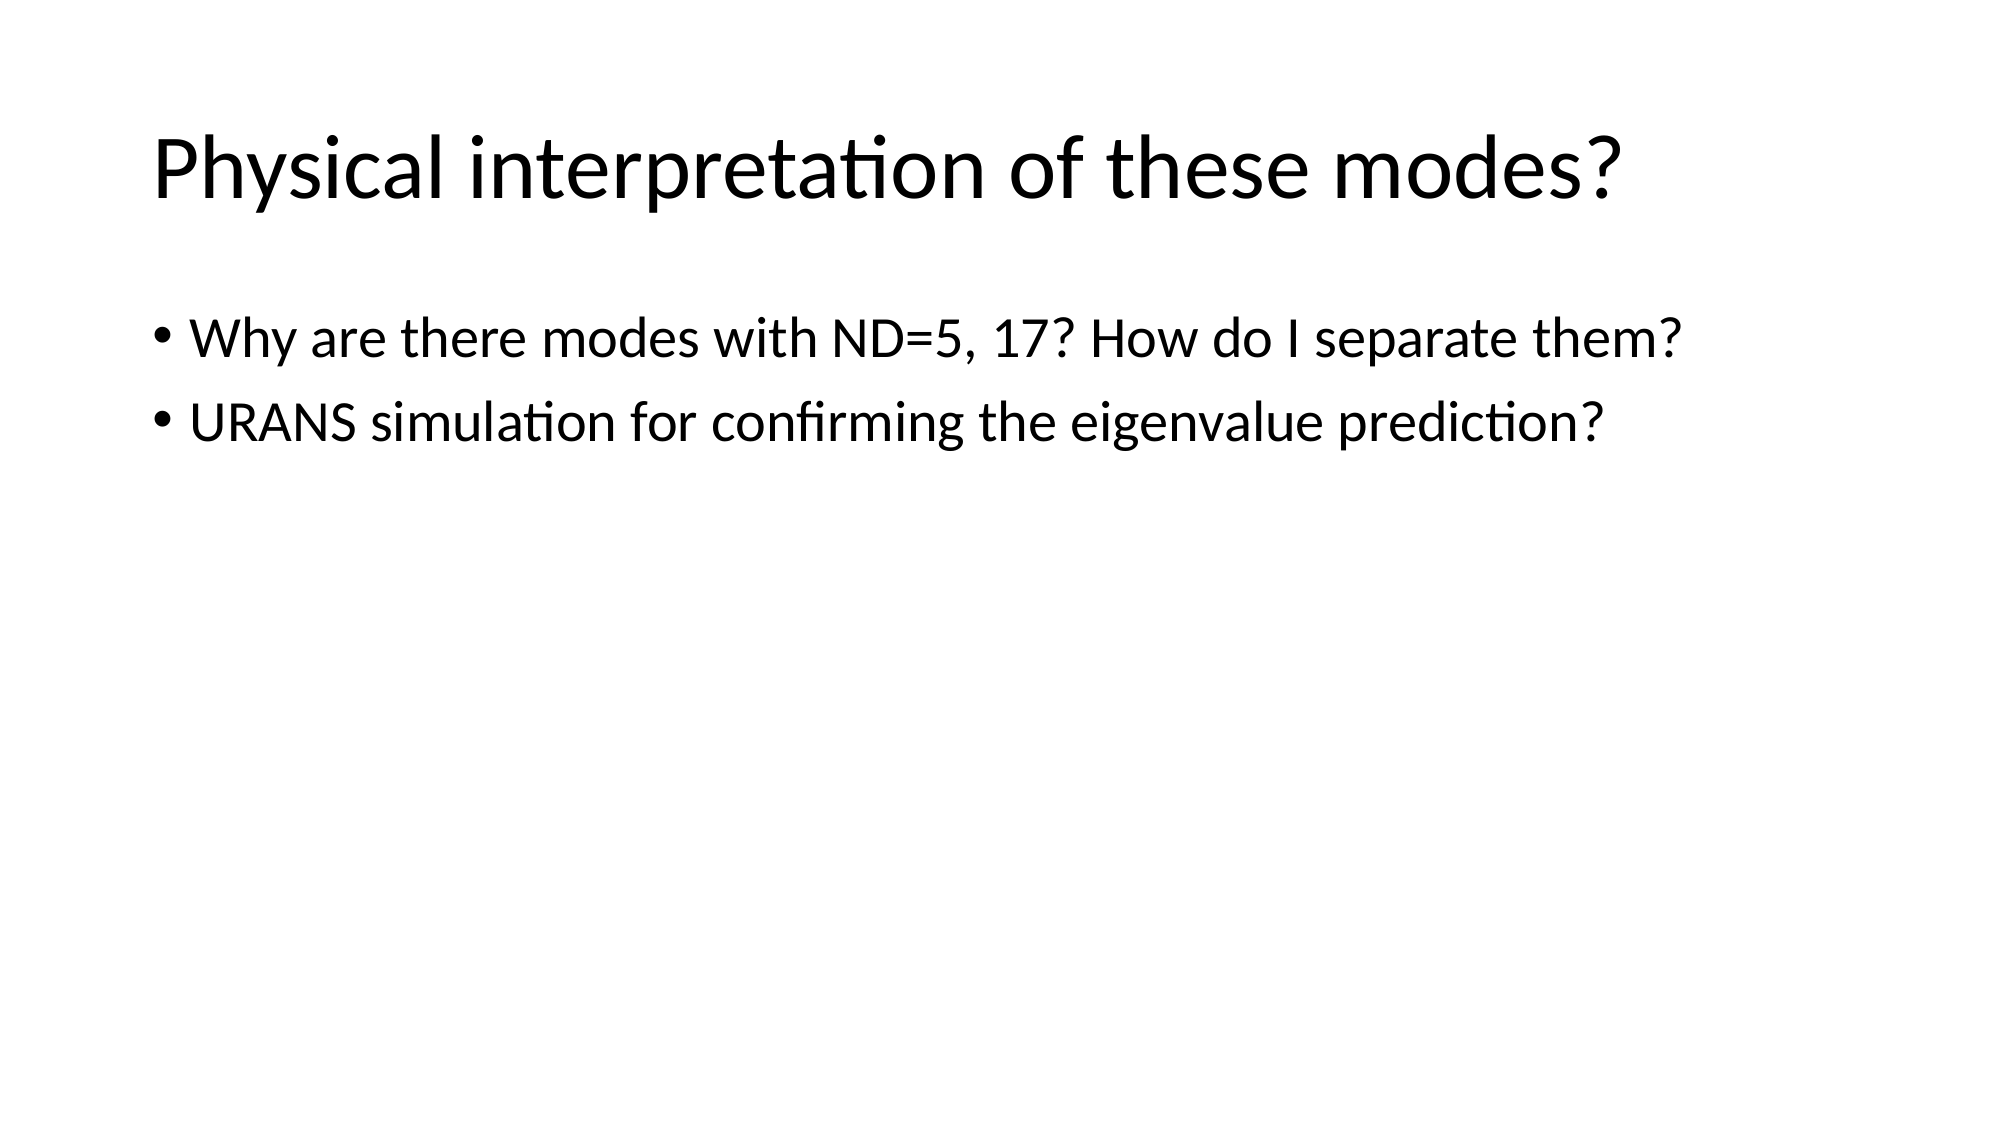

# Physical interpretation of these modes?
Why are there modes with ND=5, 17? How do I separate them?
URANS simulation for confirming the eigenvalue prediction?